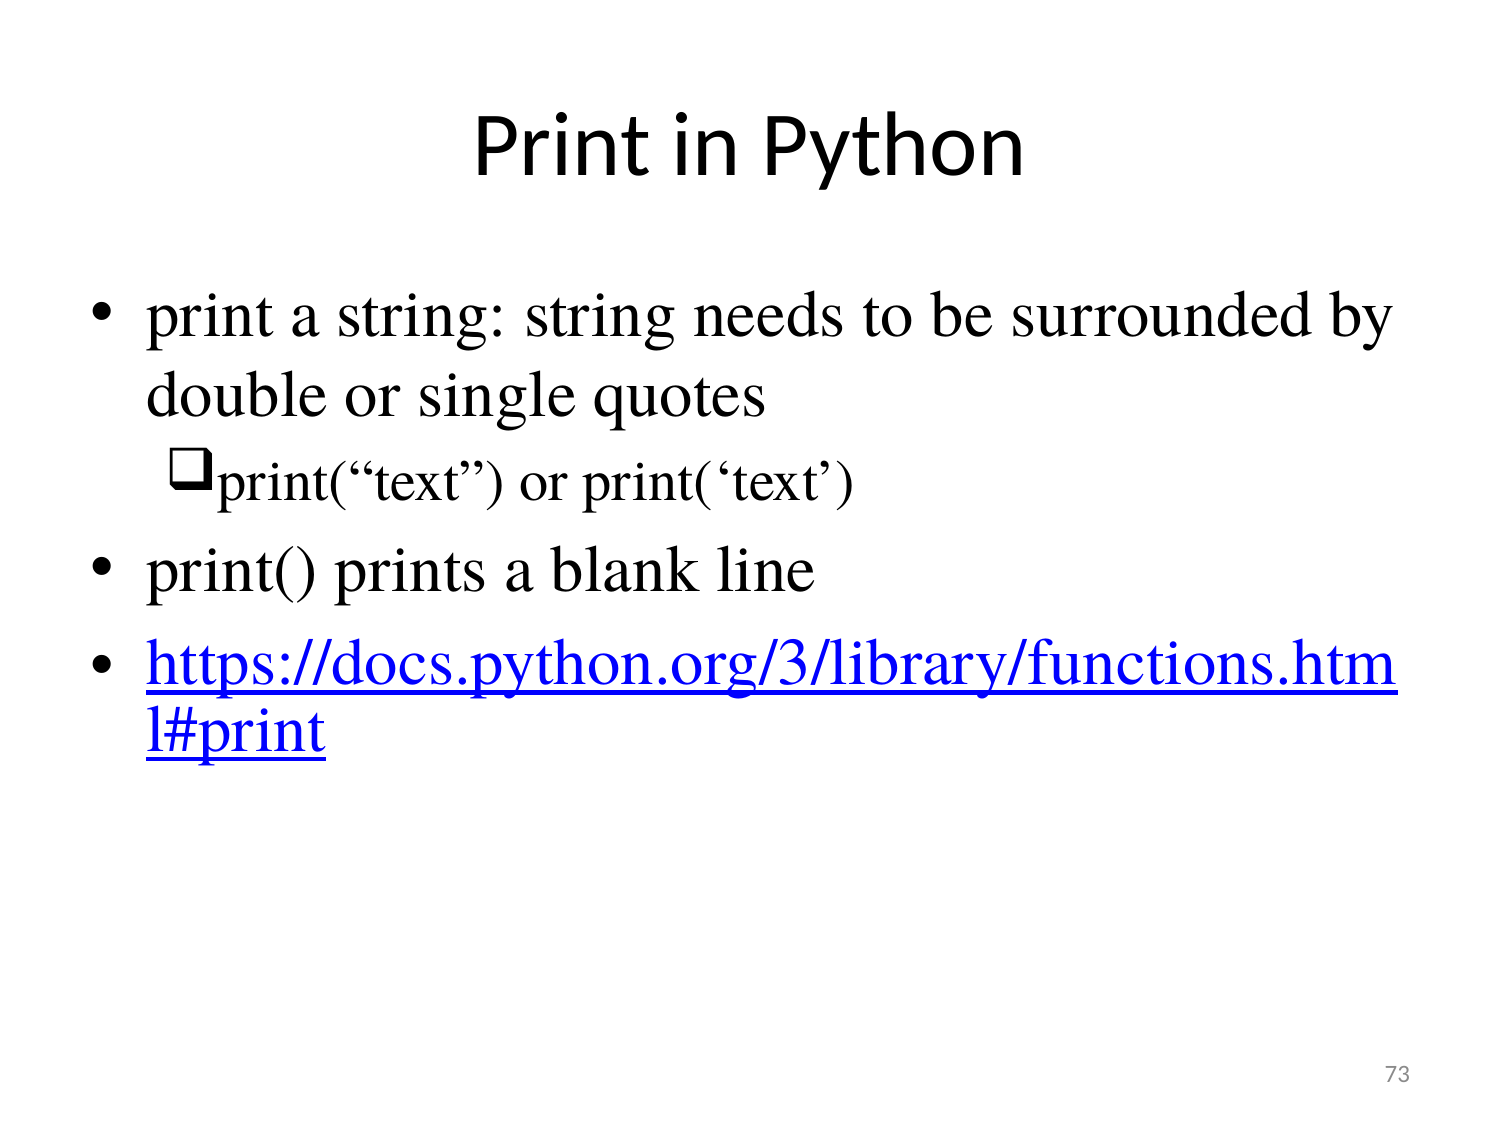

# Print in Python
print a string: string needs to be surrounded by double or single quotes
print(“text”) or print(‘text’)
print() prints a blank line
https://docs.python.org/3/library/functions.html#print

73